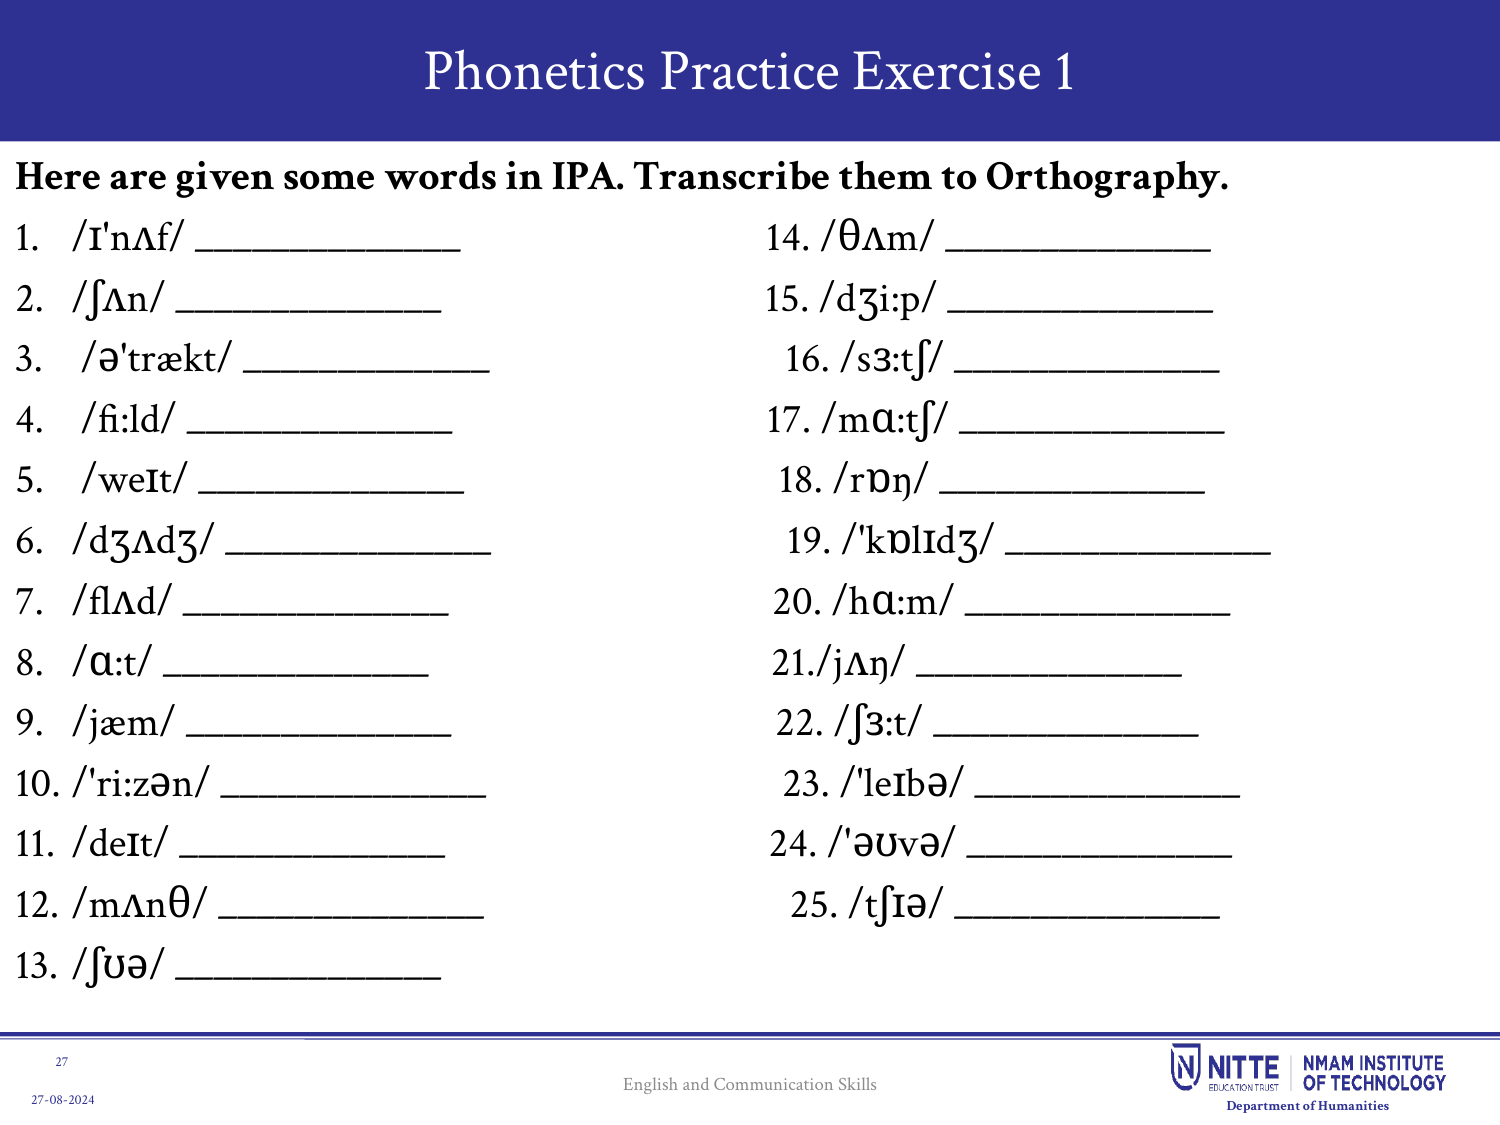

# Phonetics Practice Exercise 1
Here are given some words in IPA. Transcribe them to Orthography.
/ɪ'nʌf/ ______________                                 14. /θʌm/ ______________
/ʃʌn/ ______________                                   15. /dʒi:p/ ______________
 /ə'trækt/ _____________                                16. /sɜ:tʃ/ ______________
 /fi:ld/ ______________                                  17. /mɑ:tʃ/ ______________
 /weɪt/ ______________                                  18. /rɒŋ/ ______________
/dʒʌdʒ/ ______________                                19. /'kɒlɪdʒ/ ______________
/flʌd/ ______________                                   20. /hɑ:m/ ______________
/ɑ:t/ ______________                                     21./jʌŋ/ ______________
/jæm/ ______________                                   22. /ʃɜ:t/ ______________
/'ri:zən/ ______________                                23. /'leɪbə/ ______________
/deɪt/ ______________                                   24. /'əʊvə/ ______________
/mʌnθ/ ______________                                 25. /tʃɪə/ ______________
/ʃʊə/ ______________
English and Communication Skills